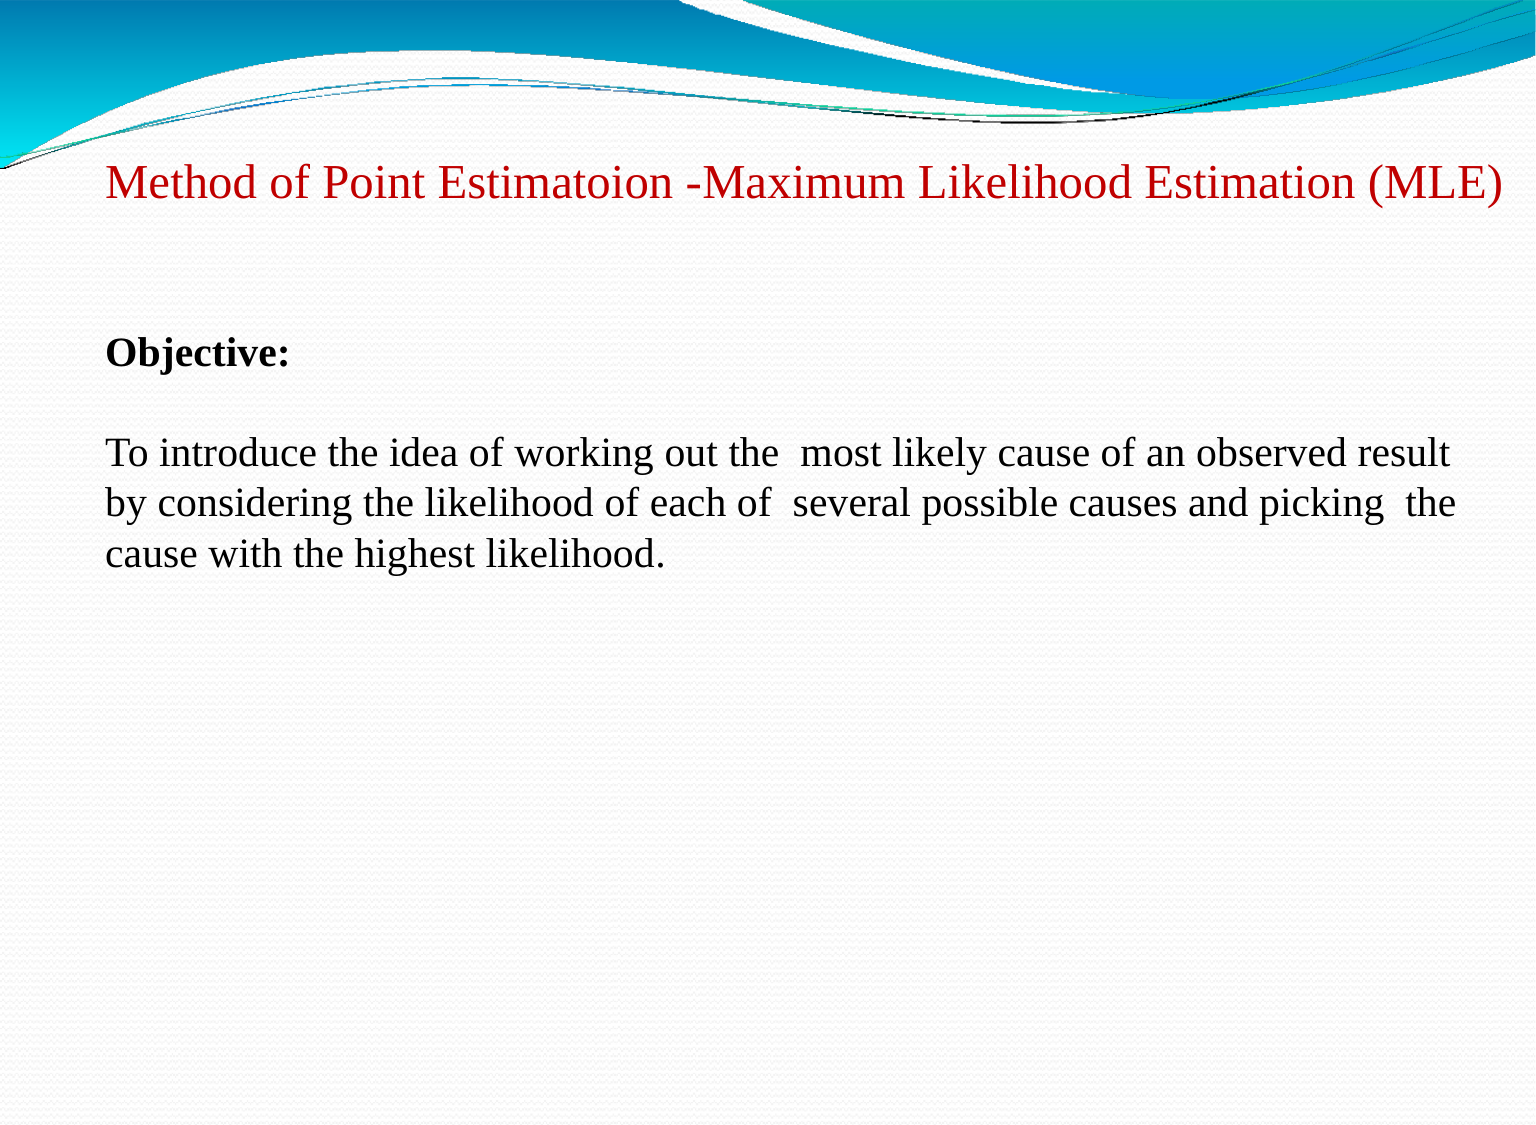

# Method of Point Estimatoion -Maximum Likelihood Estimation (MLE)
Objective​:

To introduce the idea of working out the  most likely cause of an observed result  by considering the likelihood of each of  several possible causes and picking  the cause with the highest likelihood​.